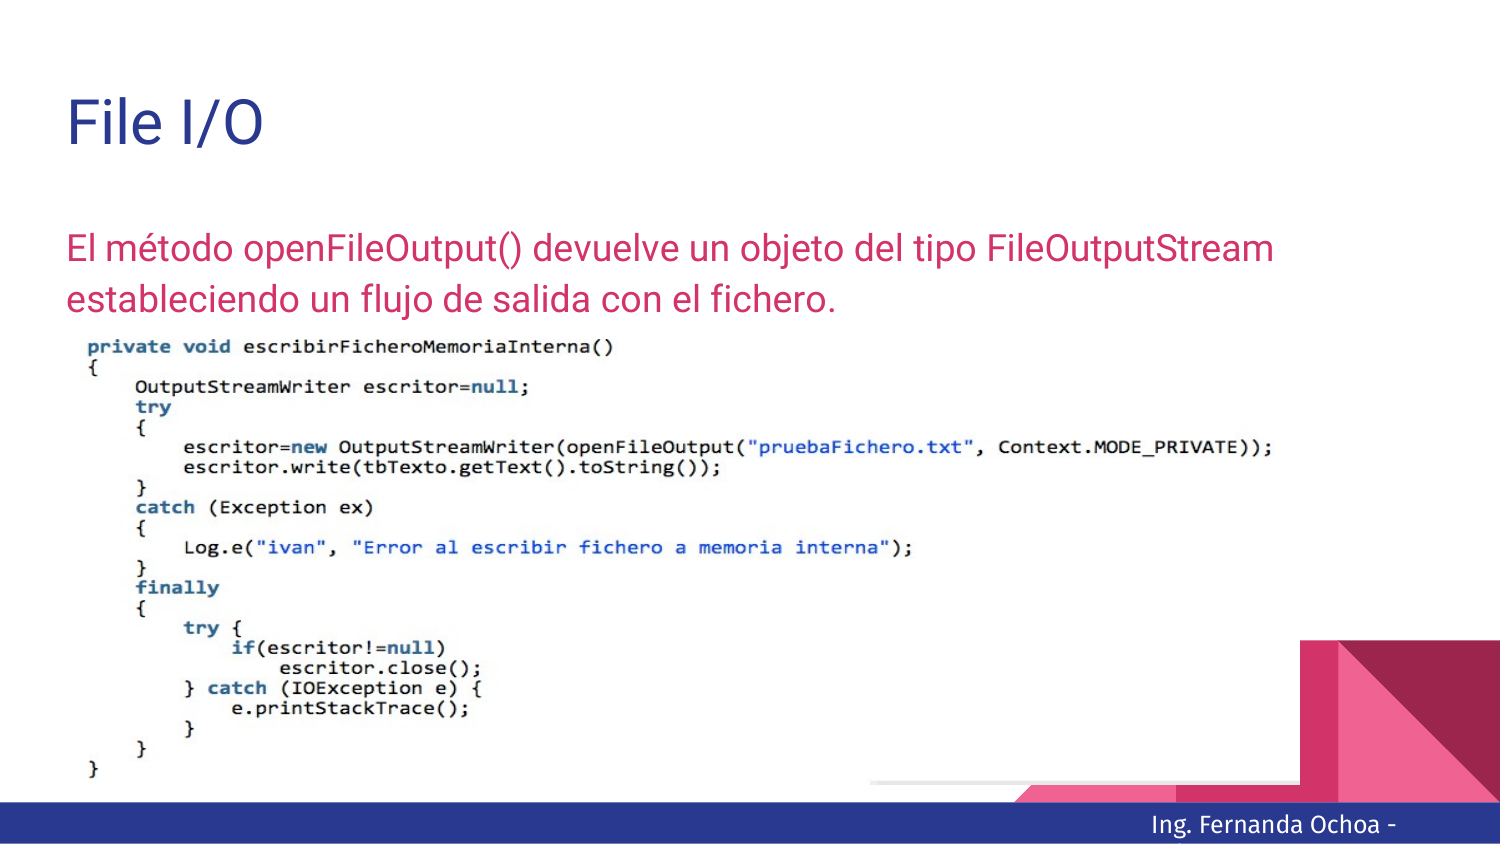

# File I/O
El método openFileOutput() devuelve un objeto del tipo FileOutputStream estableciendo un flujo de salida con el fichero.

Ing. Fernanda Ochoa - @imonsh